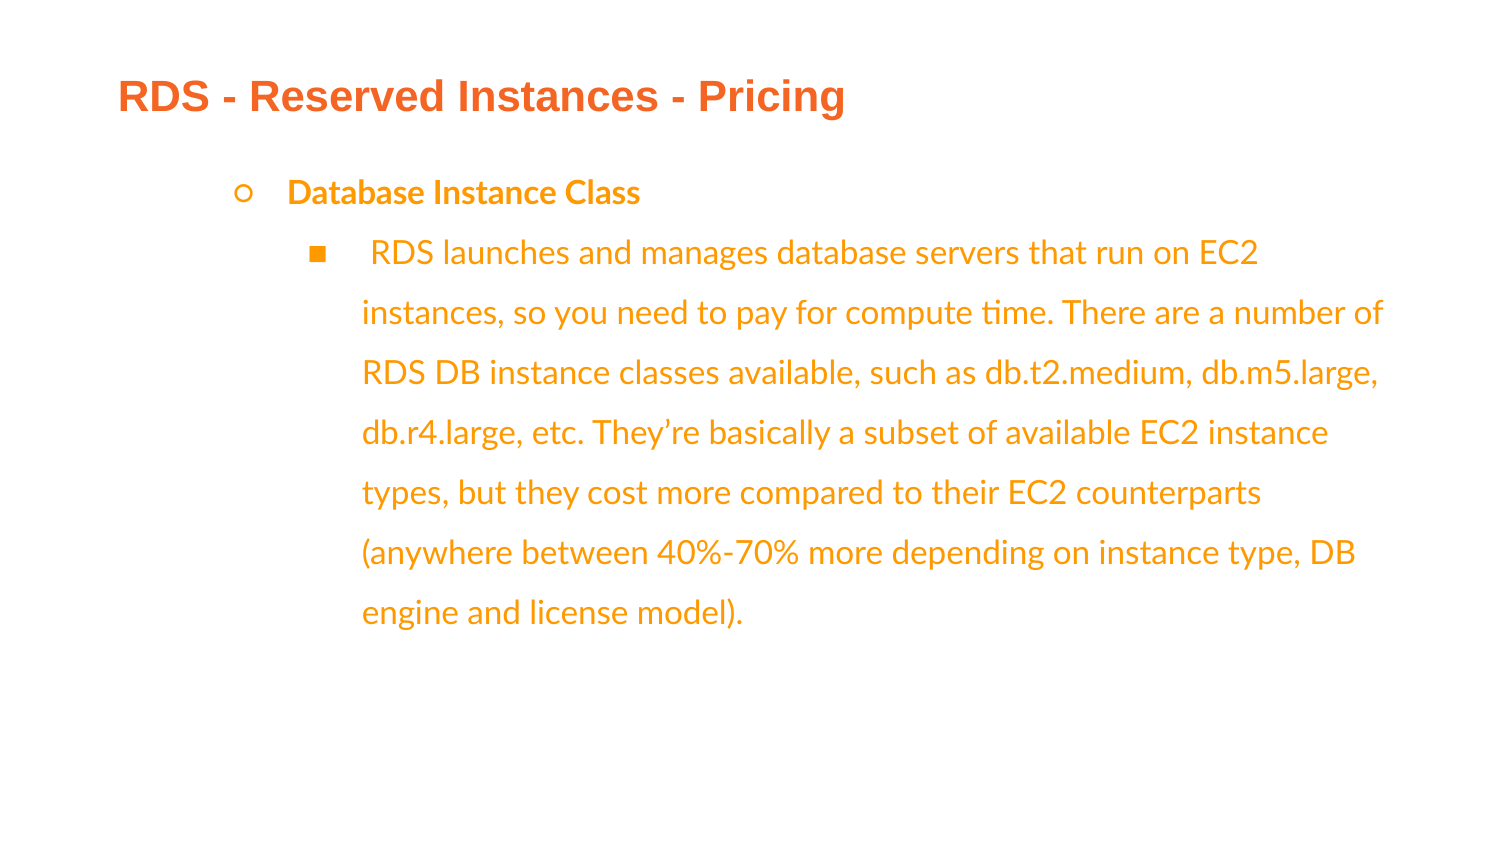

RDS - Reserved Instances - Pricing
Database Instance Class
 RDS launches and manages database servers that run on EC2 instances, so you need to pay for compute time. There are a number of RDS DB instance classes available, such as db.t2.medium, db.m5.large, db.r4.large, etc. They’re basically a subset of available EC2 instance types, but they cost more compared to their EC2 counterparts (anywhere between 40%-70% more depending on instance type, DB engine and license model).